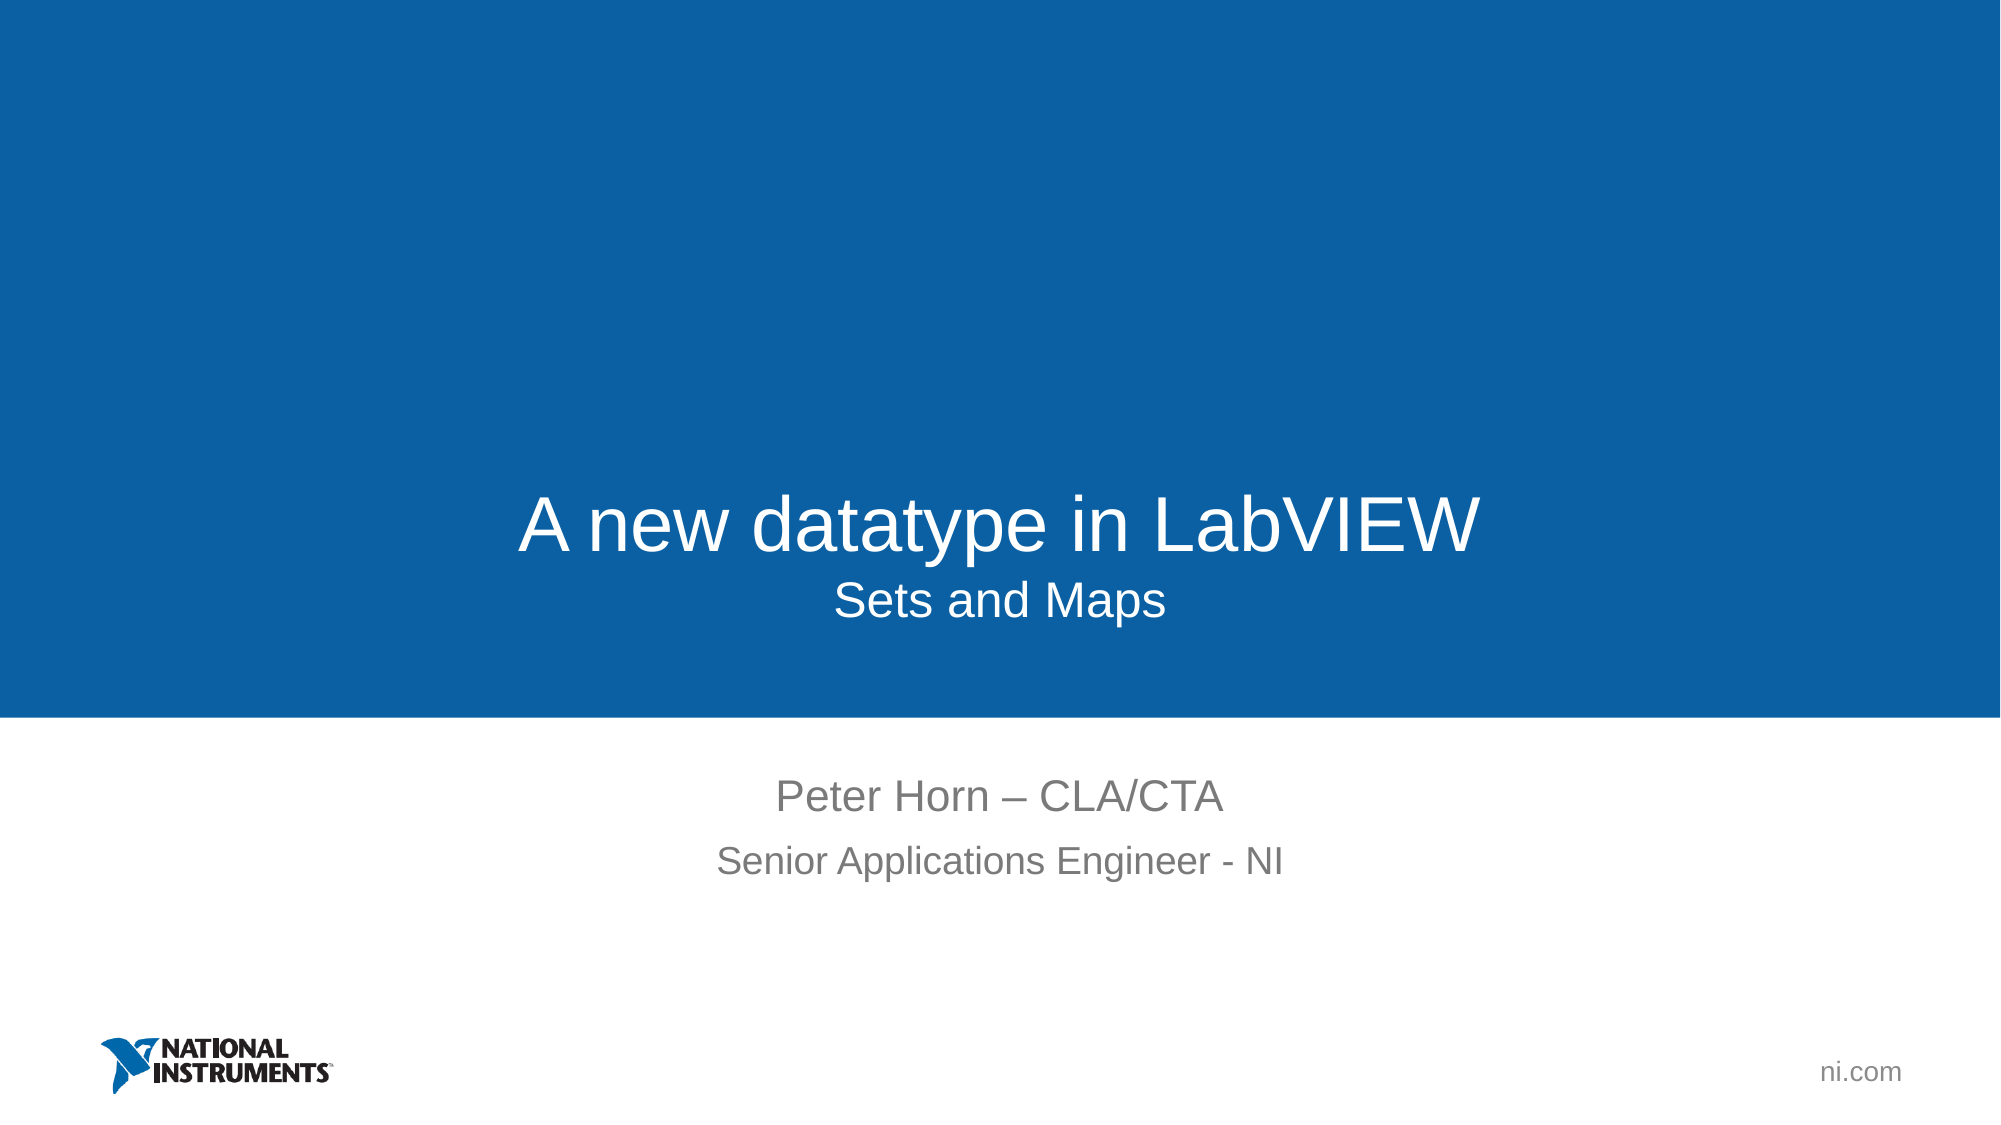

# A new datatype in LabVIEW
Sets and Maps
Peter Horn – CLA/CTA
Senior Applications Engineer - NI